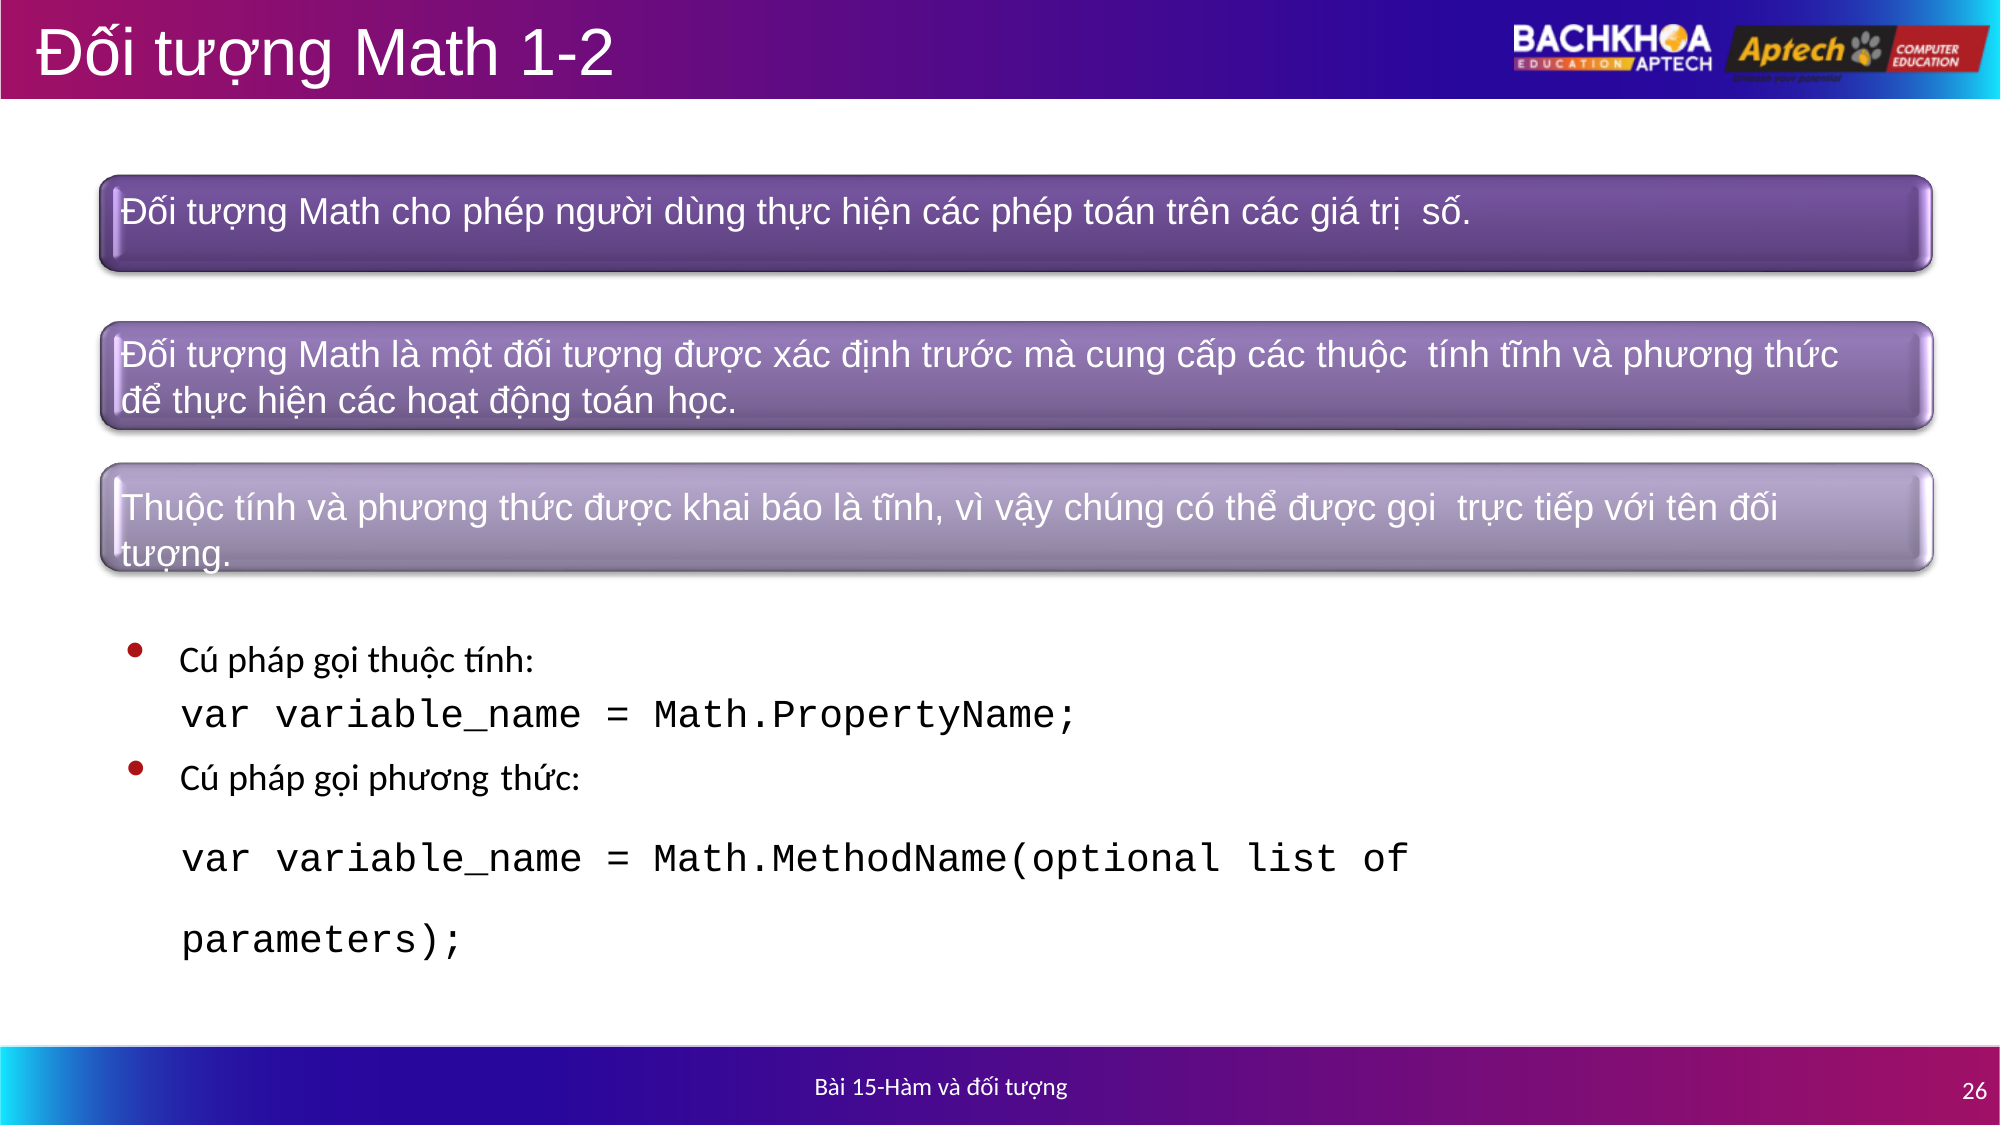

# Đối tượng Math 1-2

Đối tượng Math cho phép người dùng thực hiện các phép toán trên các giá trị  số.

Đối tượng Math là một đối tượng được xác định trước mà cung cấp các thuộc  tính tĩnh và phương thức để thực hiện các hoạt động toán học.

Thuộc tính và phương thức được khai báo là tĩnh, vì vậy chúng có thể được gọi  trực tiếp với tên đối tượng.

Cú pháp gọi thuộc tính:
var variable_name = Math.PropertyName;

Cú pháp gọi phương thức:
var variable_name = Math.MethodName(optional list of
parameters);
Bài 15-Hàm và đối tượng
26